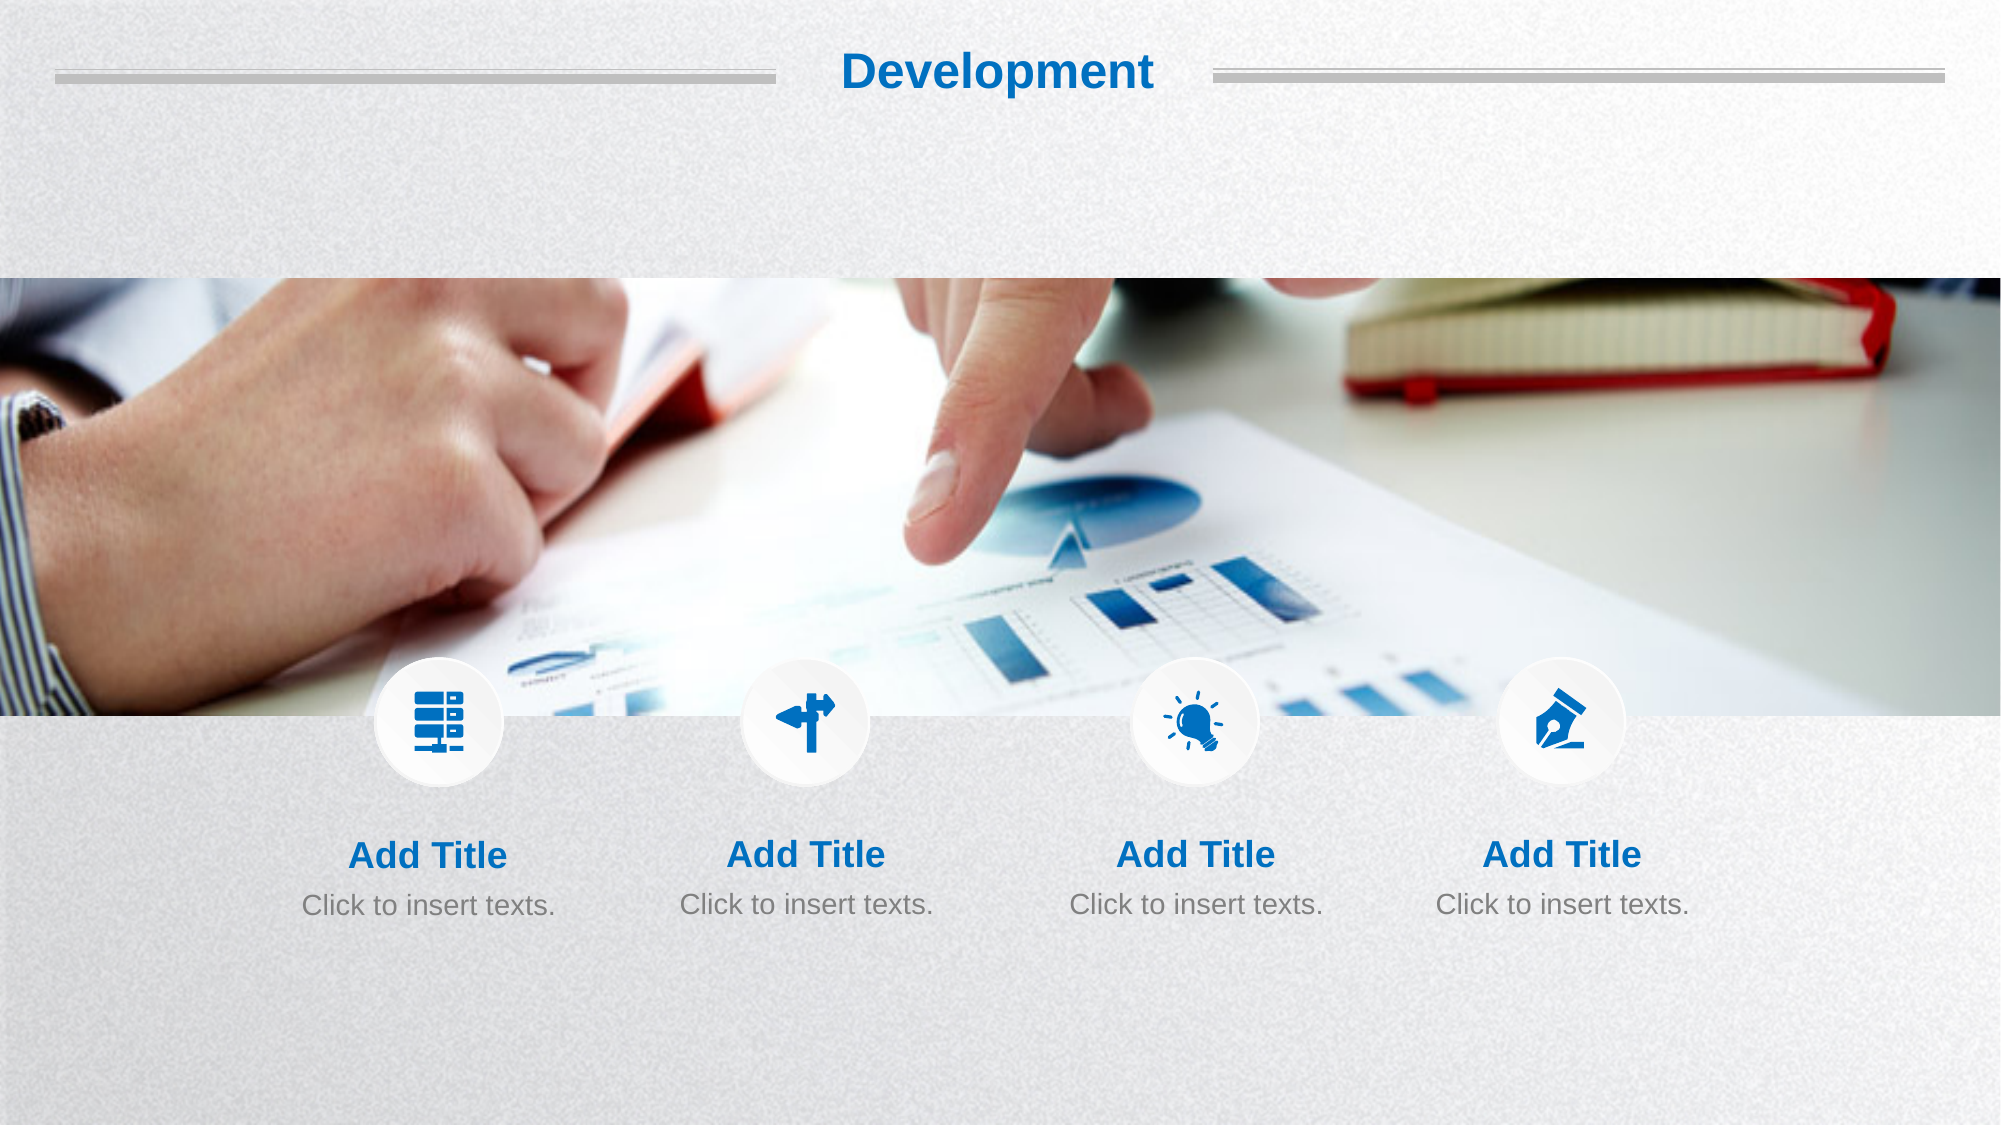

Development

Add Title
Click to insert texts.

Add Title
Click to insert texts.

Add Title
Click to insert texts.

Add Title
Click to insert texts.